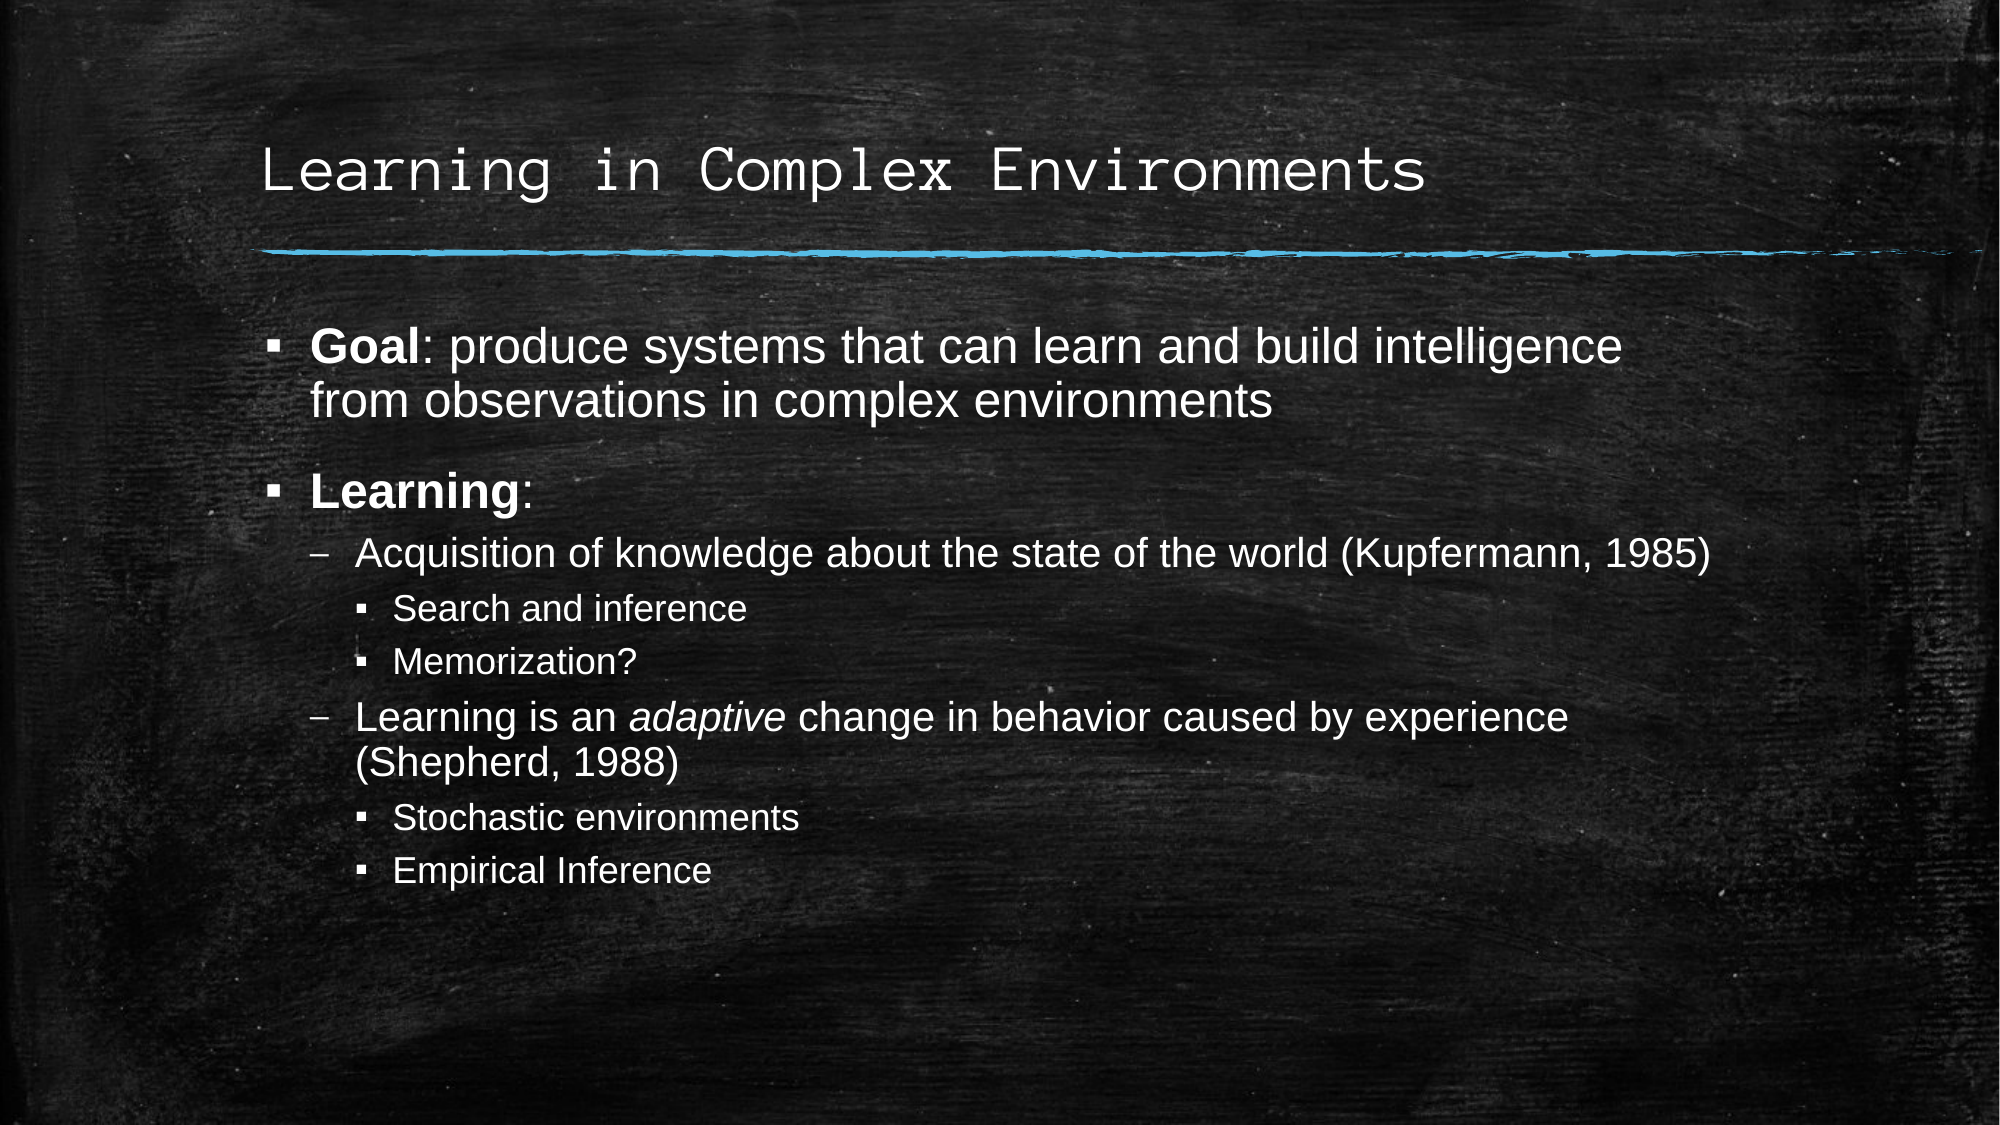

# Learning in Complex Environments
Goal: produce systems that can learn and build intelligence from observations in complex environments
Learning:
Acquisition of knowledge about the state of the world (Kupfermann, 1985)
Search and inference
Memorization?
Learning is an adaptive change in behavior caused by experience (Shepherd, 1988)
Stochastic environments
Empirical Inference